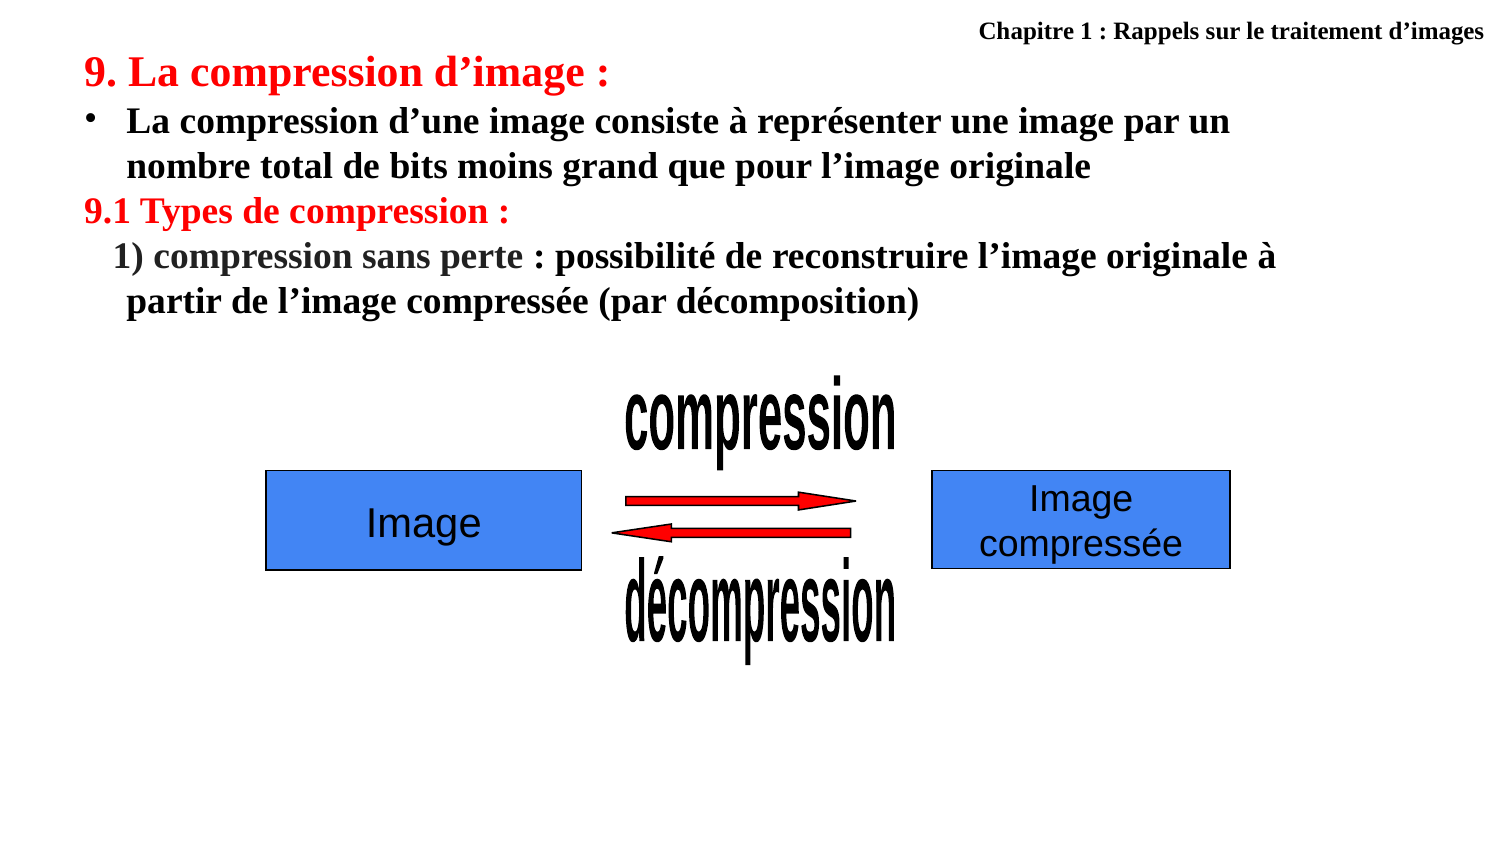

# Chapitre 1 : Rappels sur le traitement d’images
9. La compression d’image :
La compression d’une image consiste à représenter une image par un nombre total de bits moins grand que pour l’image originale
9.1 Types de compression :
   1) compression sans perte : possibilité de reconstruire l’image originale à partir de l’image compressée (par décomposition)
compression
Image
Image compressée

décompression